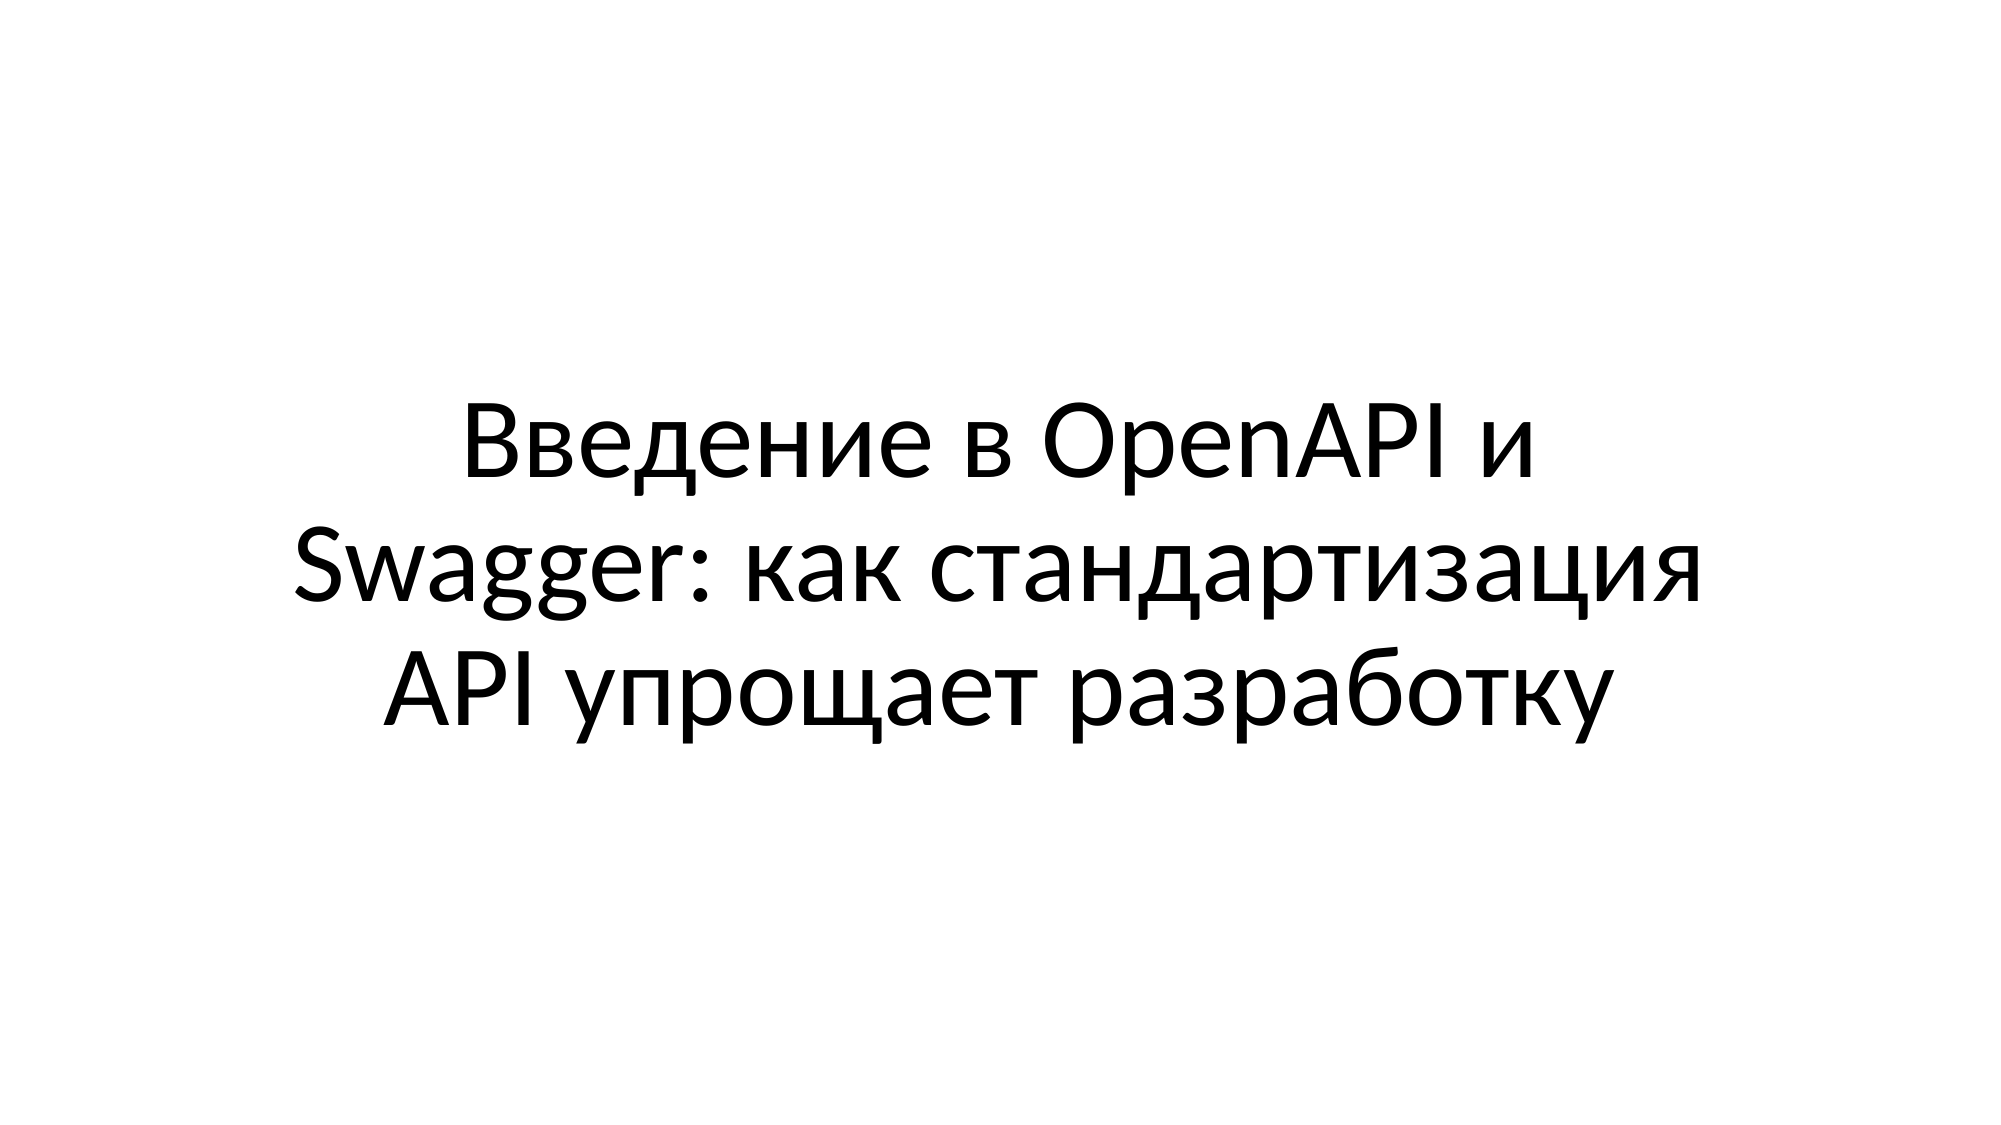

# Введение в OpenAPI и Swagger: как стандартизация API упрощает разработку